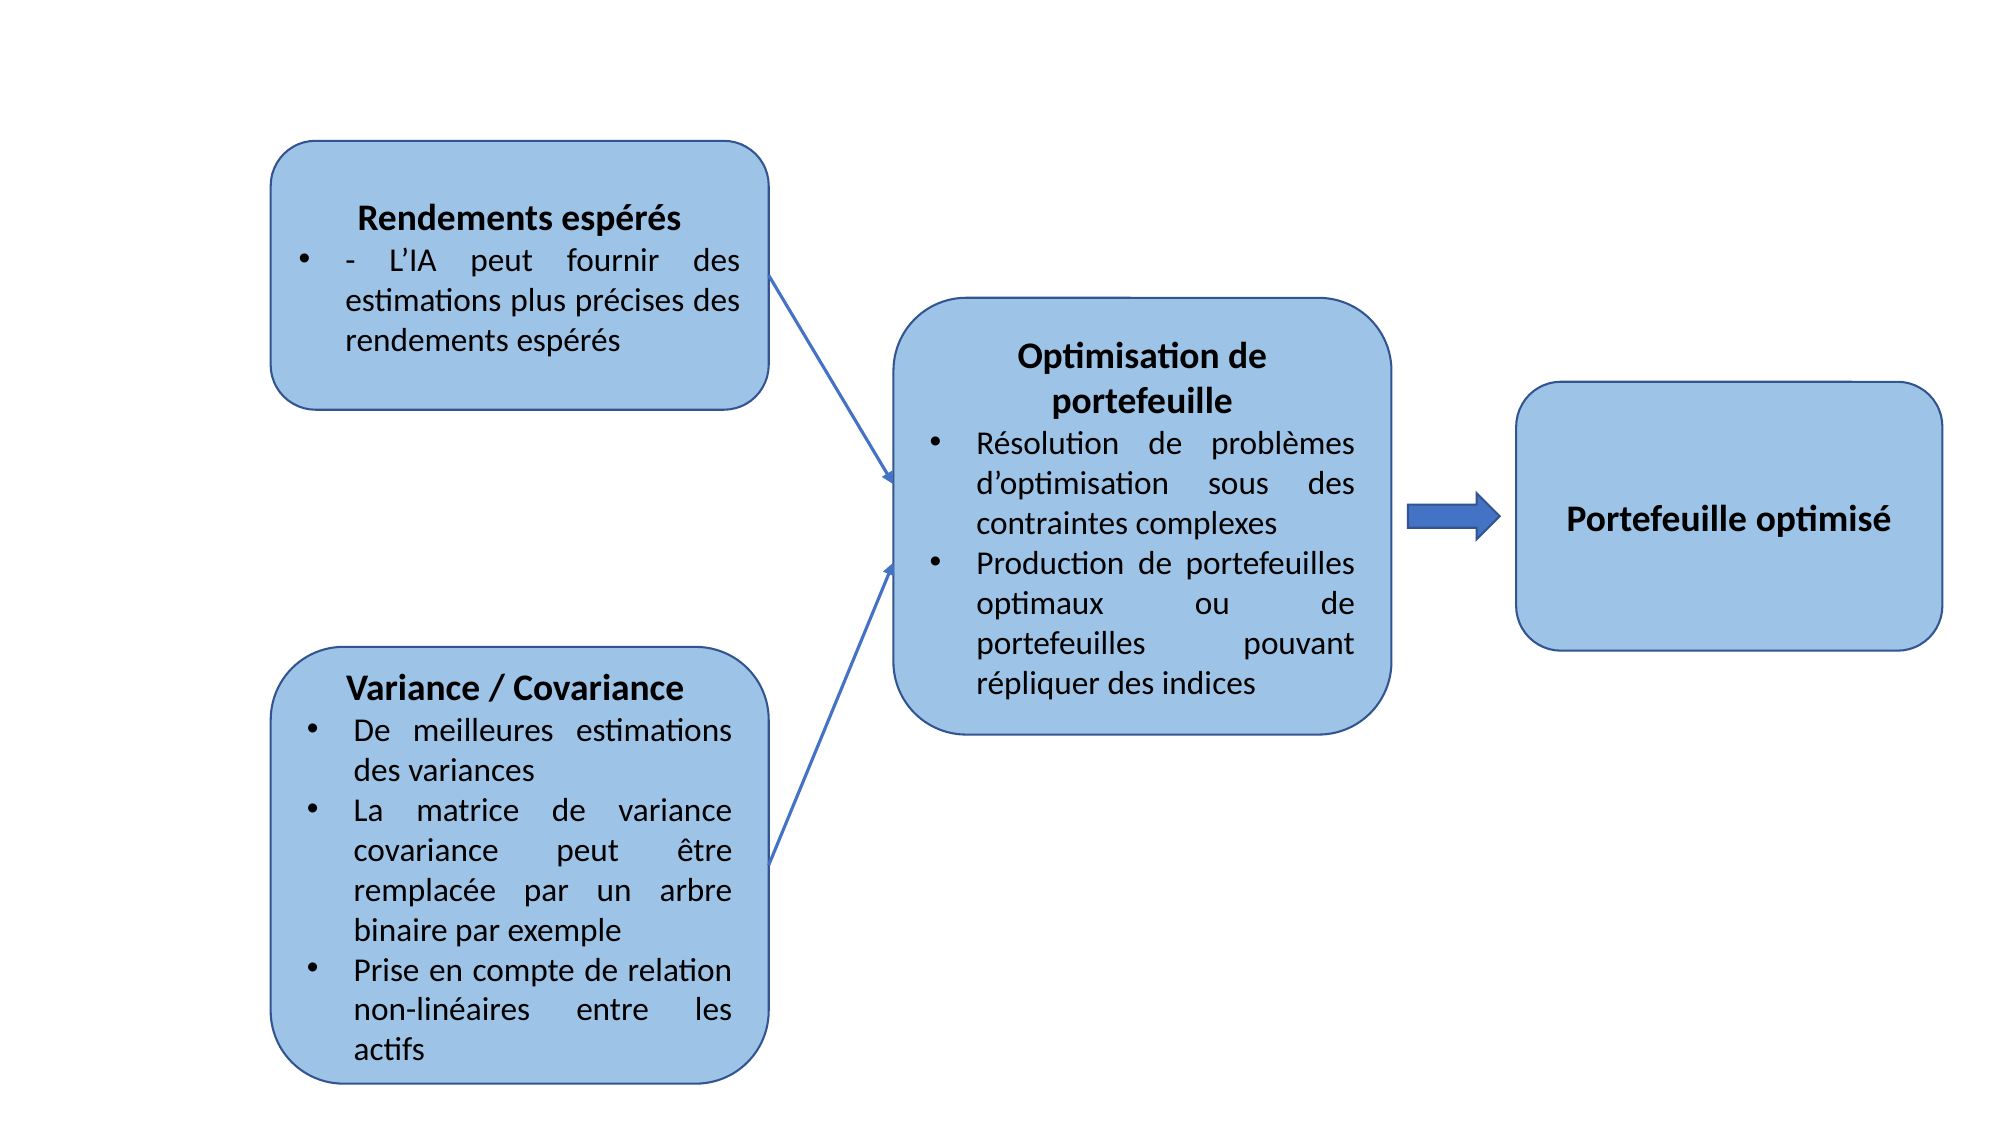

Rendements espérés
- L’IA peut fournir des estimations plus précises des rendements espérés
Optimisation de portefeuille
Résolution de problèmes d’optimisation sous des contraintes complexes
Production de portefeuilles optimaux ou de portefeuilles pouvant répliquer des indices
Portefeuille optimisé

Variance / Covariance
De meilleures estimations des variances
La matrice de variance covariance peut être remplacée par un arbre binaire par exemple
Prise en compte de relation non-linéaires entre les actifs